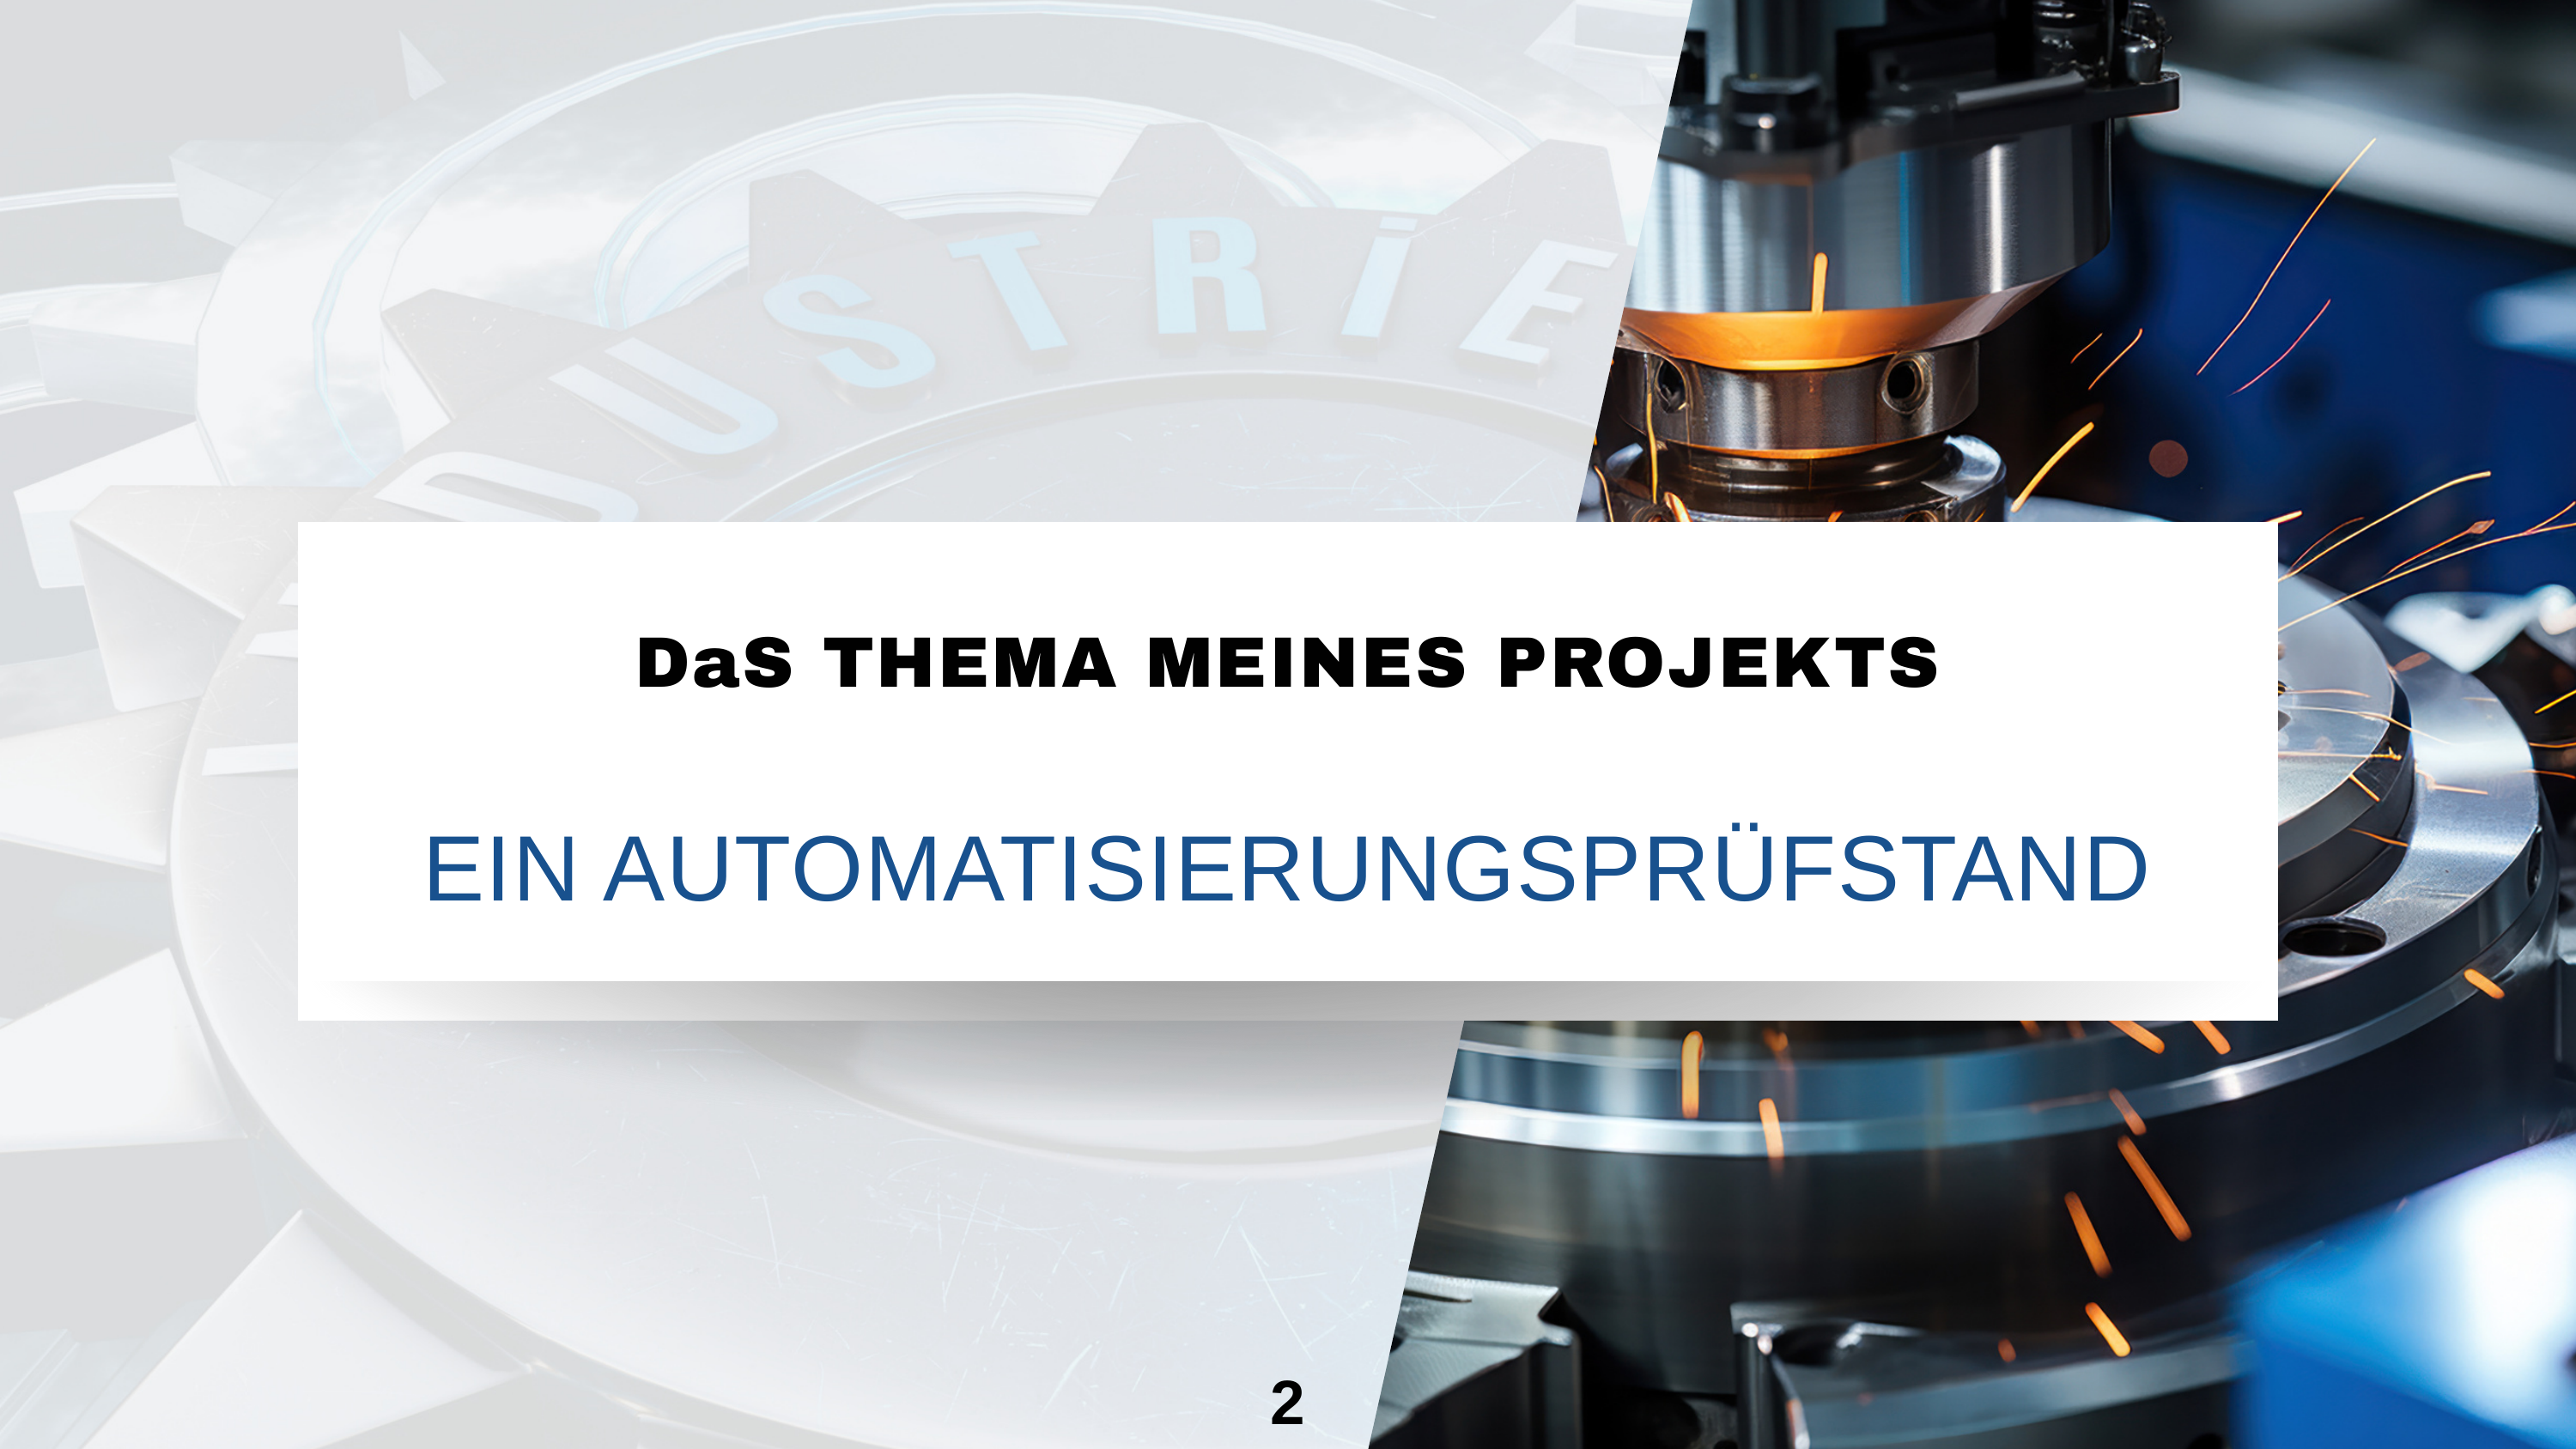

EIN AUTOMATISIERUNGSPRÜFSTAND

DaS THEMA MEINES PROJEKTS

2